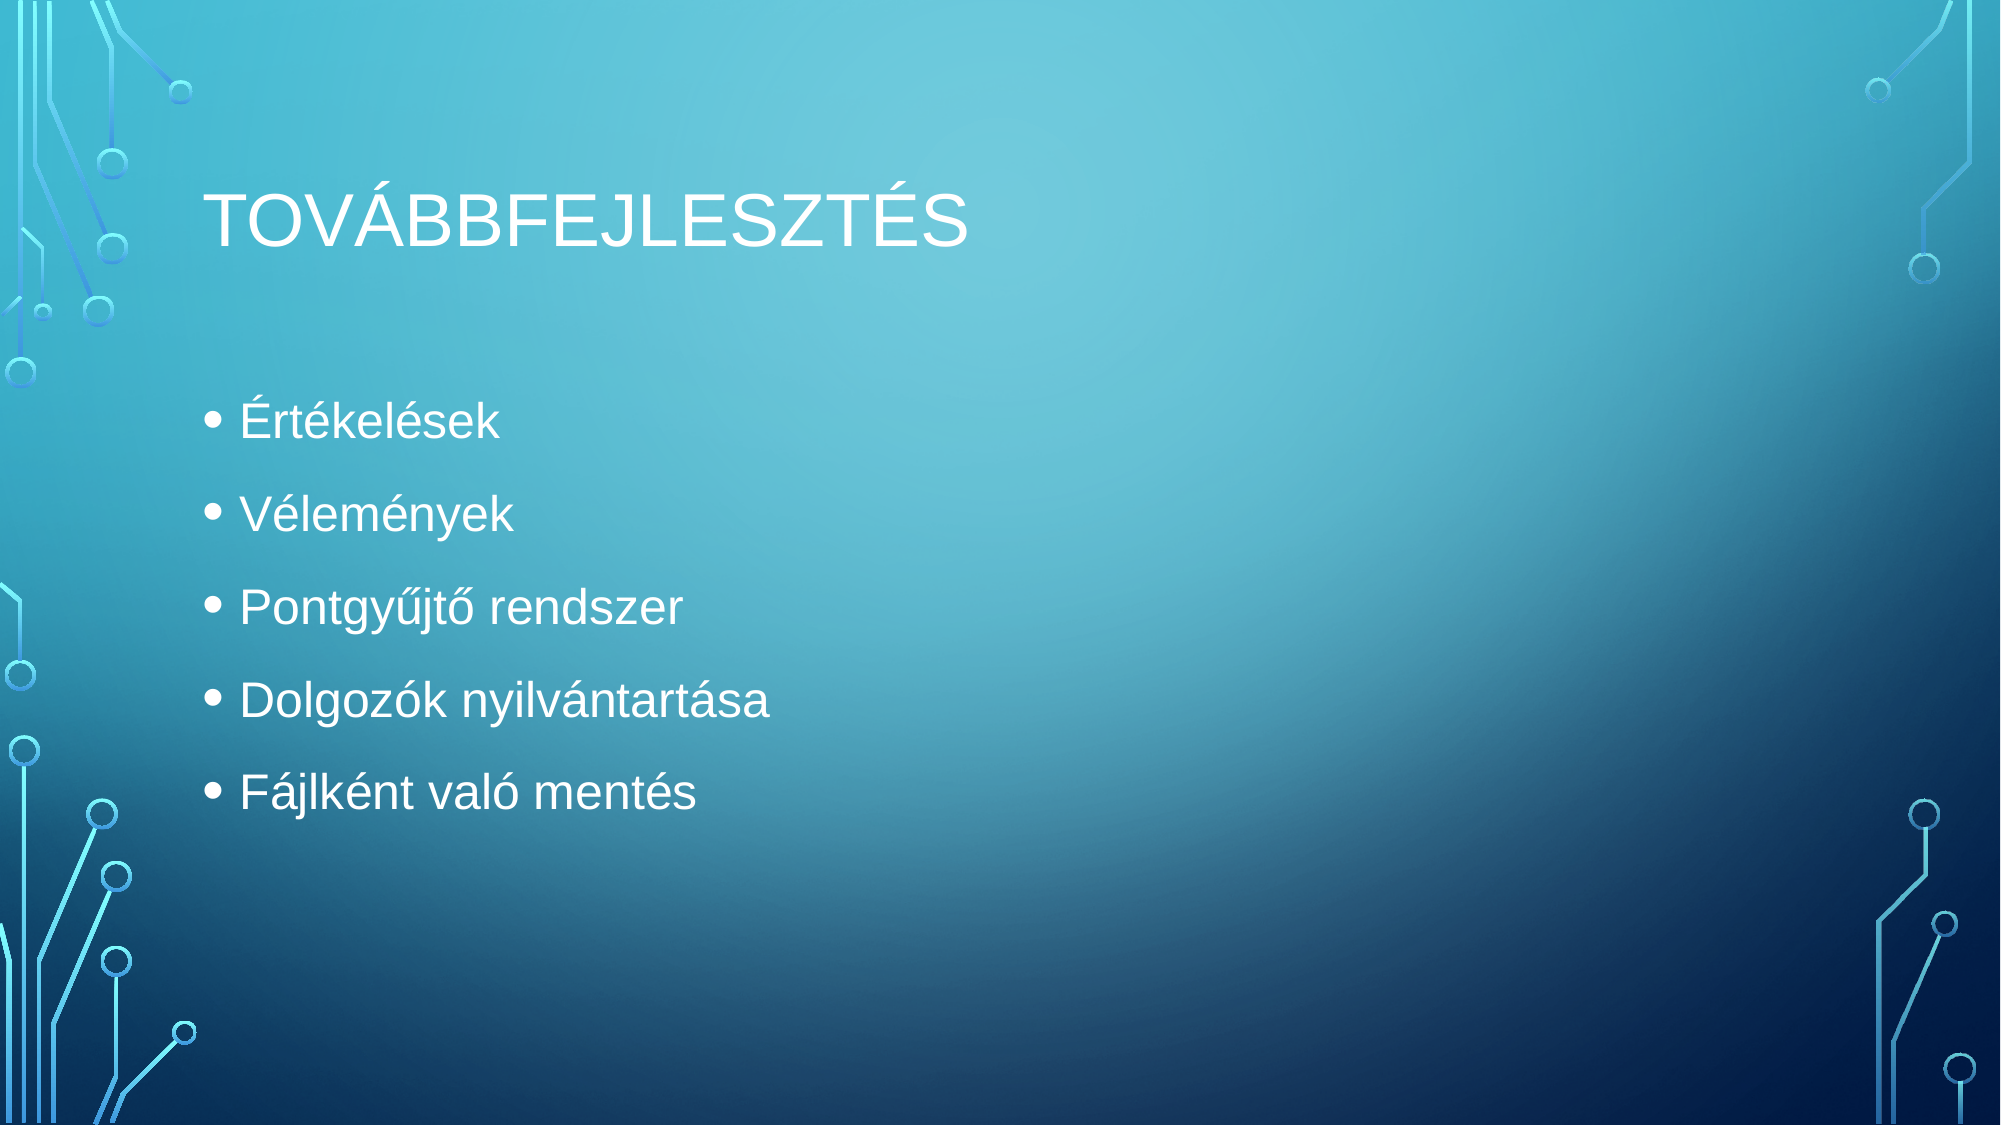

# Továbbfejlesztés
Értékelések
Vélemények
Pontgyűjtő rendszer
Dolgozók nyilvántartása
Fájlként való mentés